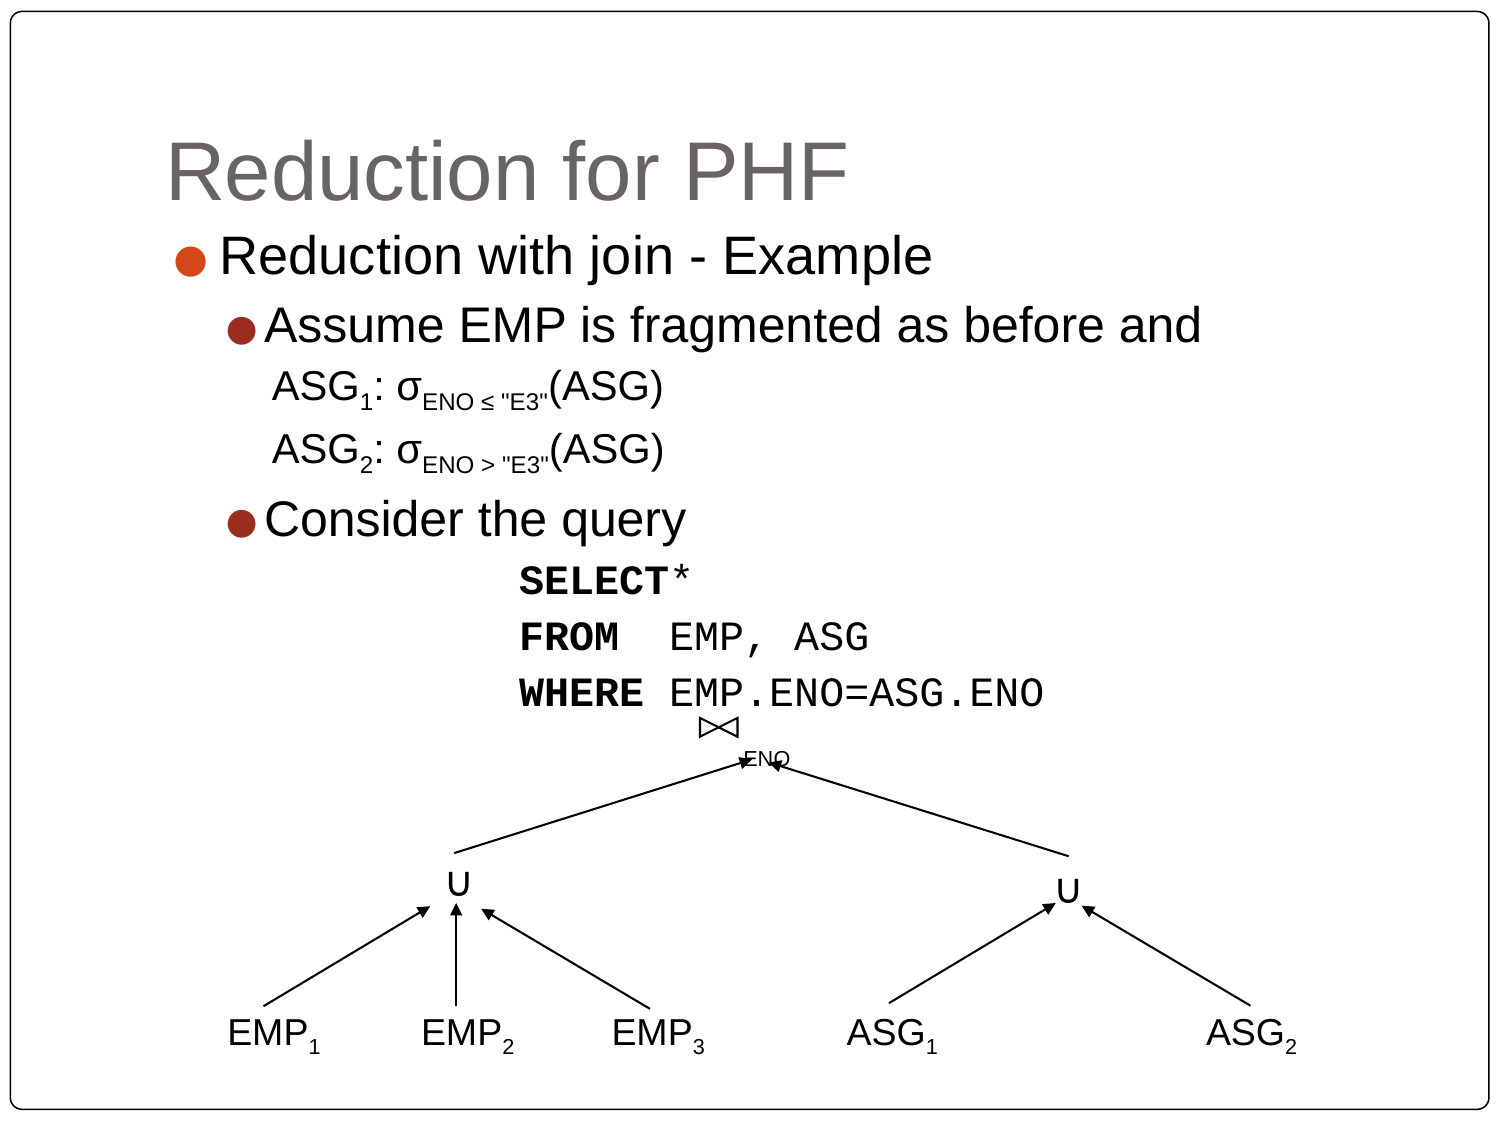

# Reduction for PHF
Reduction with join - Example
Assume EMP is fragmented as before and
ASG1: σENO ≤ "E3"(ASG)
ASG2: σENO > "E3"(ASG)
Consider the query
			SELECT*
			FROM	EMP, ASG
			WHERE	EMP.ENO=ASG.ENO

ENO
∪
∪
EMP1
EMP2
EMP3
ASG1
ASG2